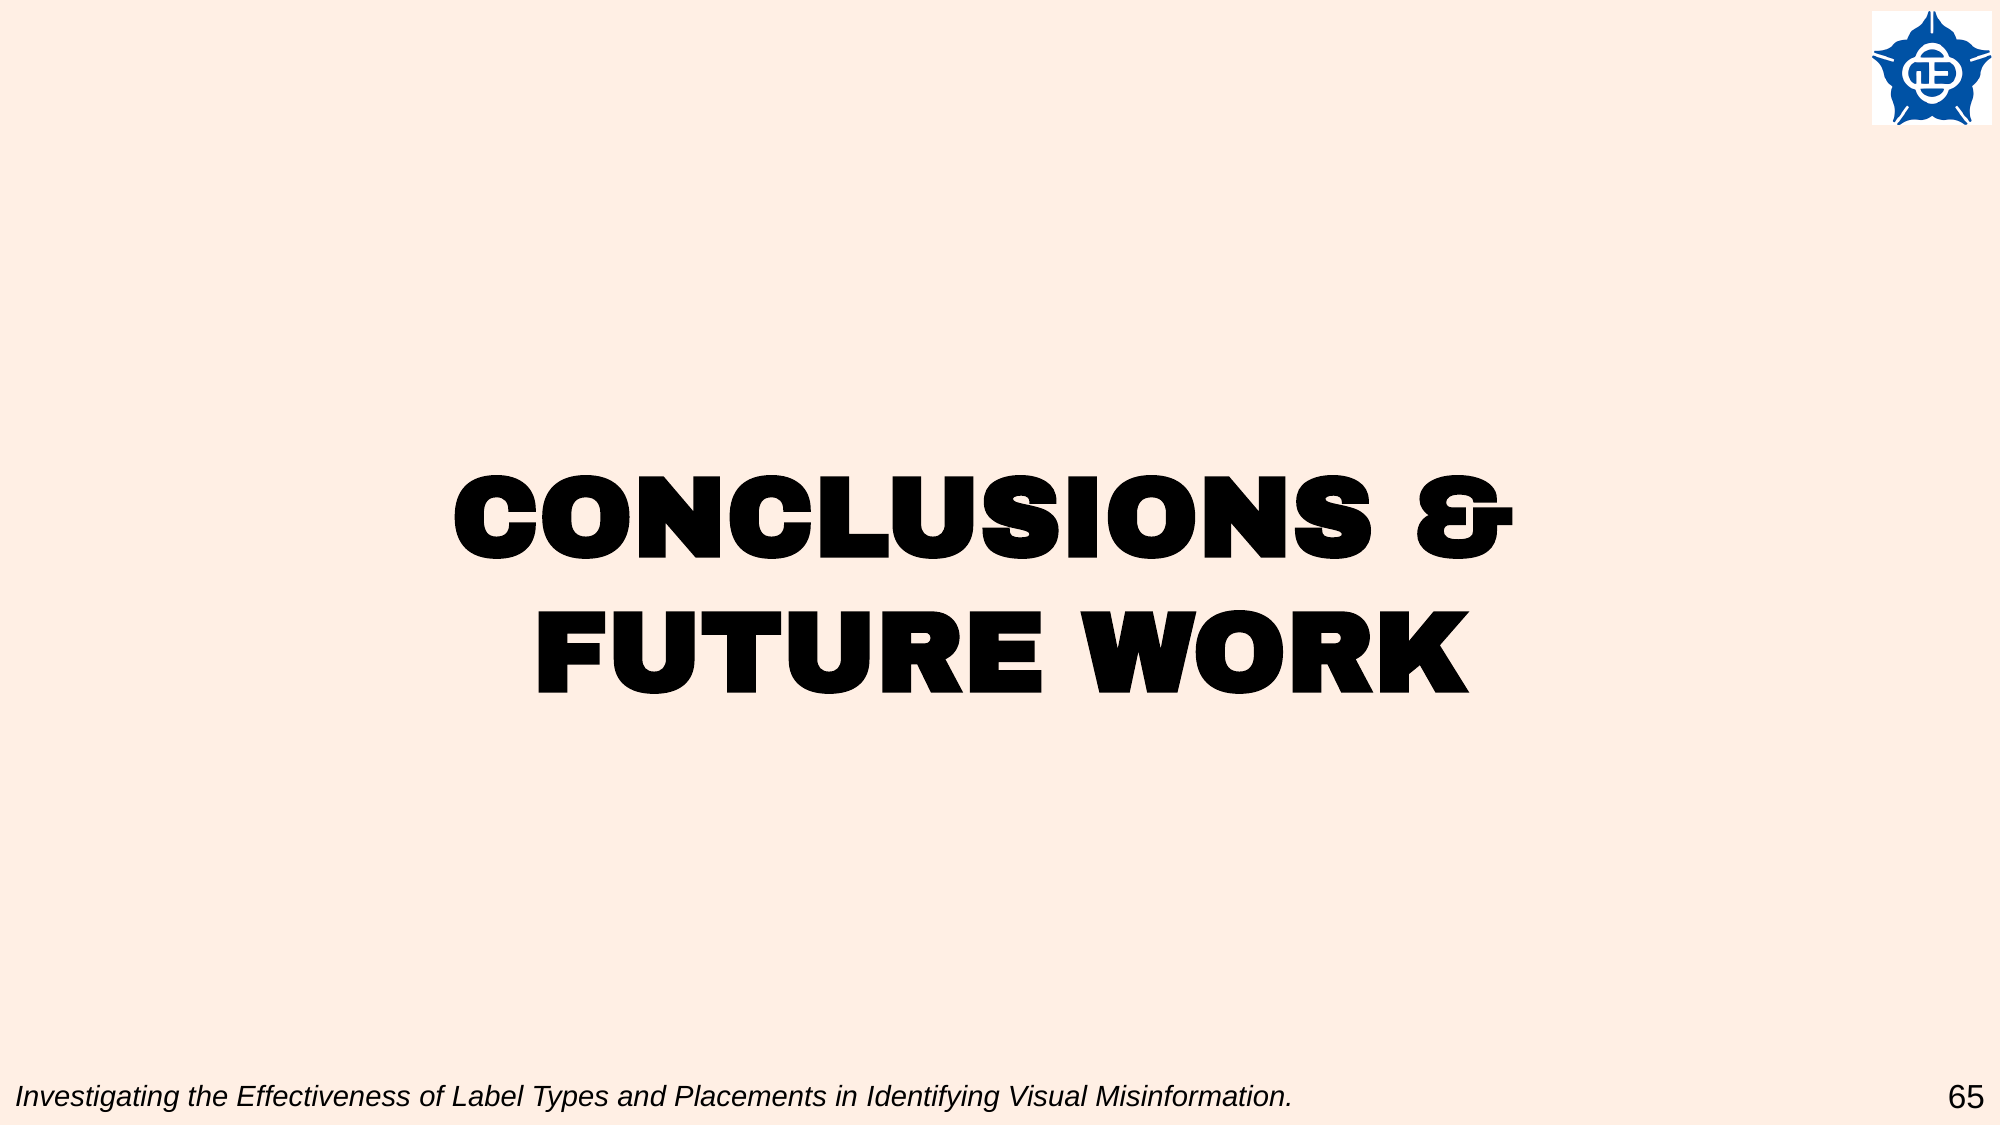

# CONCLUSIONS & FUTURE WORK
Investigating the Effectiveness of Label Types and Placements in Identifying Visual Misinformation.
65